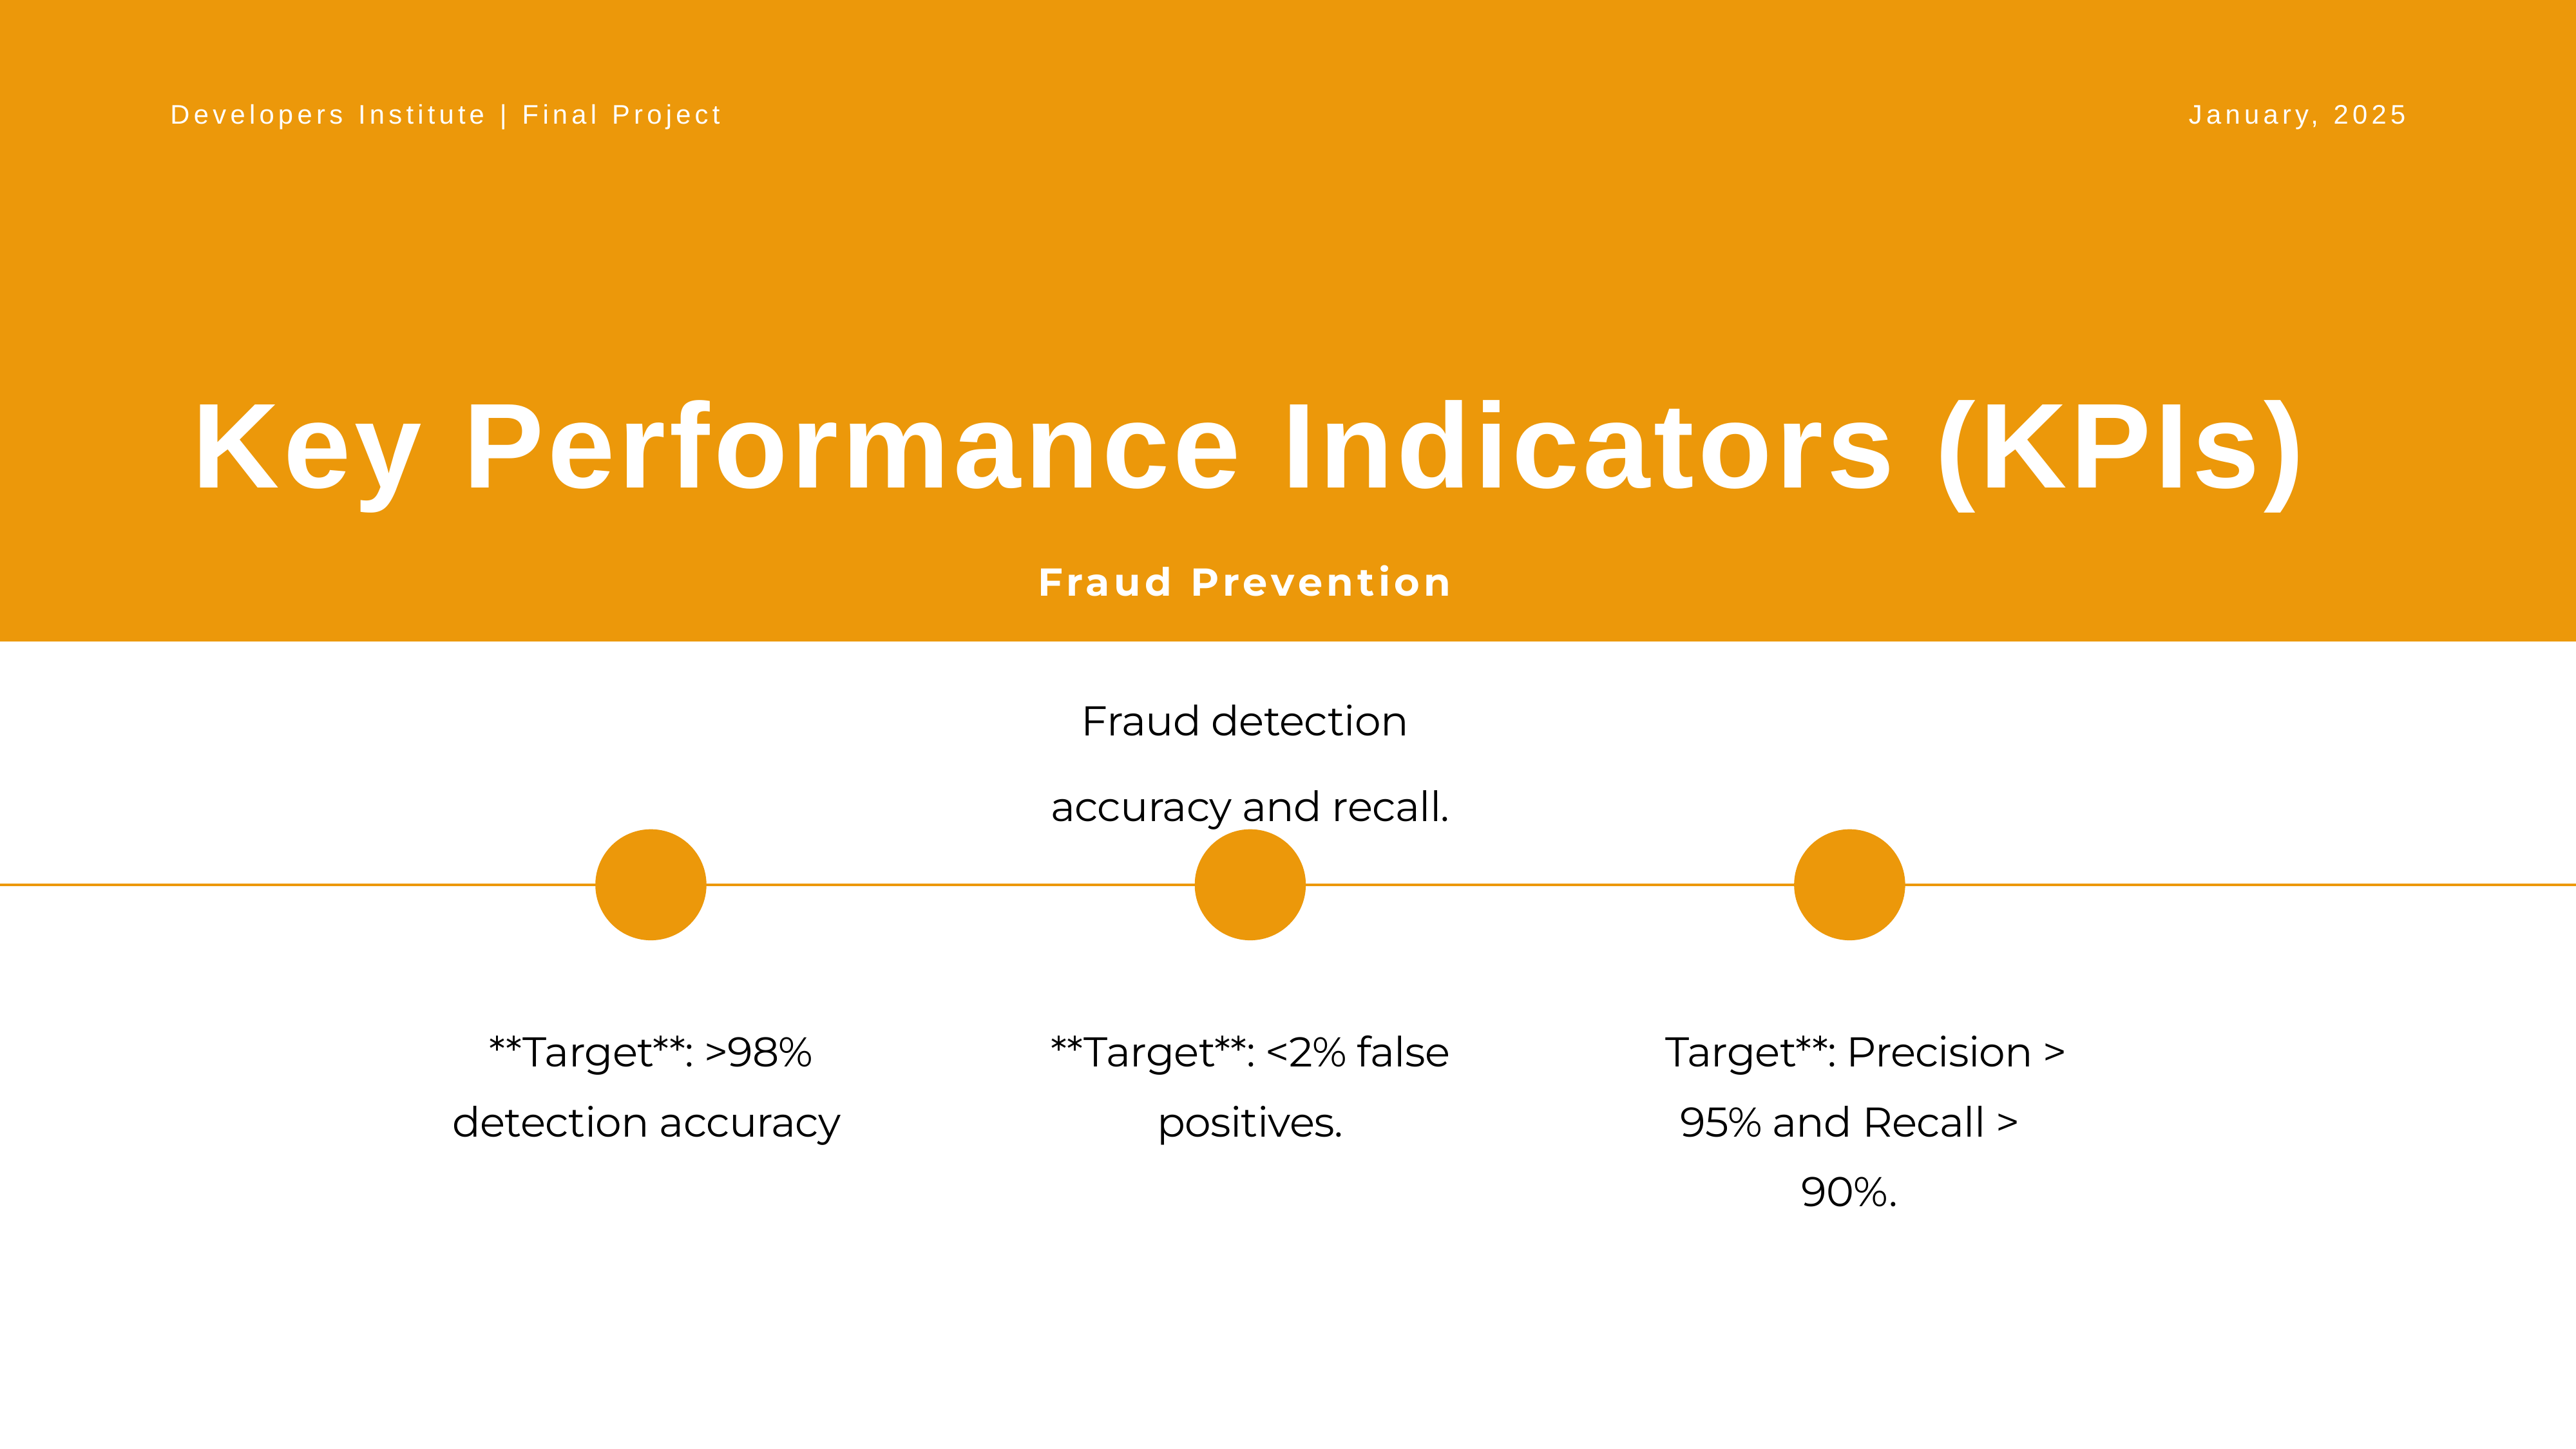

Developers Institute | Final Project
January, 2025
Key Performance Indicators (KPIs)
Fraud Prevention
Fraud detection
accuracy and recall.

**Target**: >98% detection accuracy.
**Target**: <2% false positives.
**Target**: Precision > 95% and Recall > 90%.